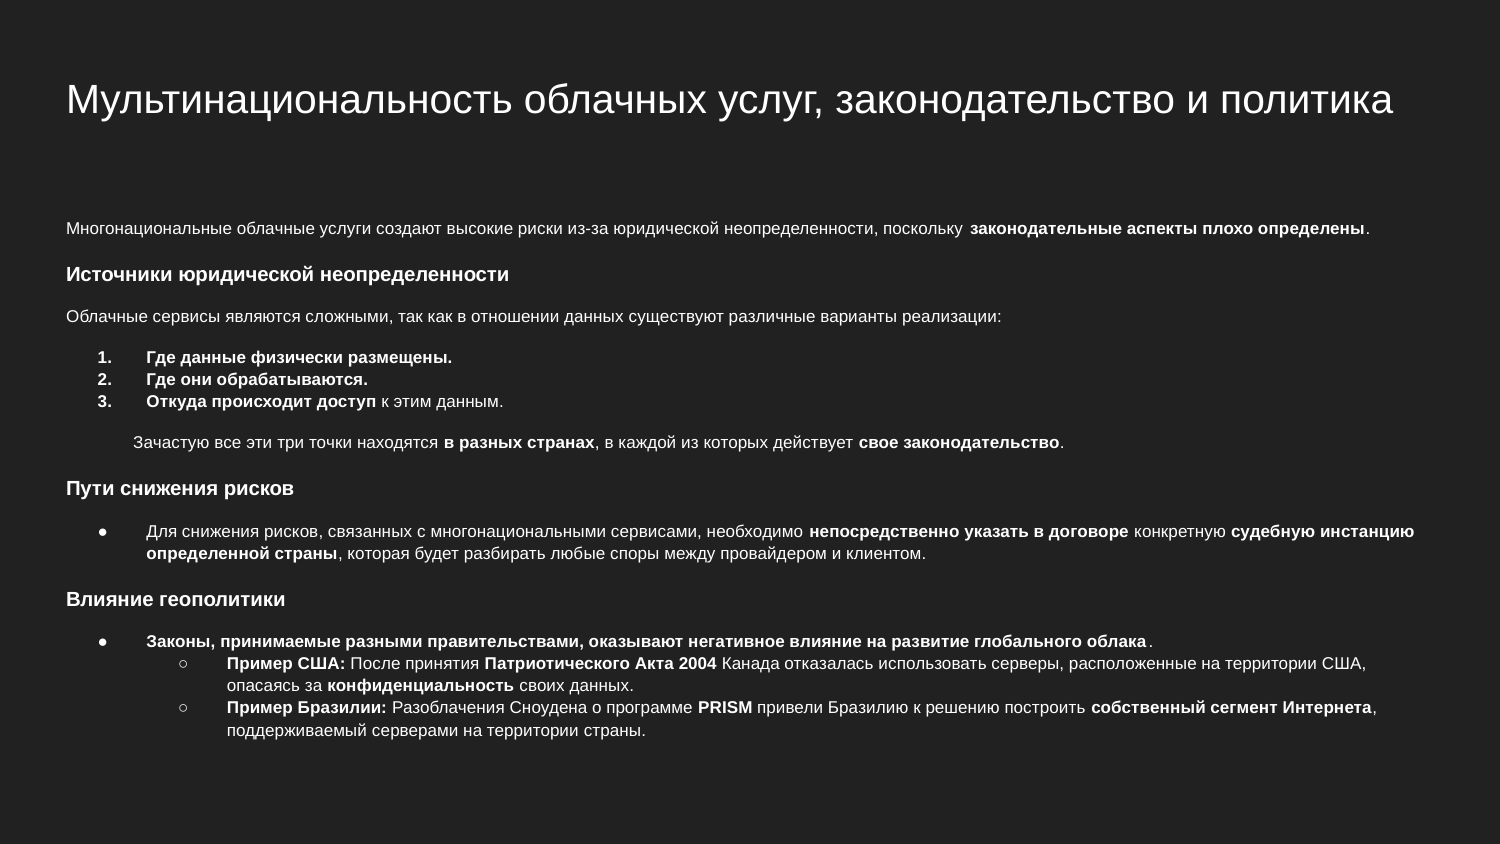

# Мультинациональность облачных услуг, законодательство и политика
Многонациональные облачные услуги создают высокие риски из-за юридической неопределенности, поскольку законодательные аспекты плохо определены.
Источники юридической неопределенности
Облачные сервисы являются сложными, так как в отношении данных существуют различные варианты реализации:
Где данные физически размещены.
Где они обрабатываются.
Откуда происходит доступ к этим данным.
Зачастую все эти три точки находятся в разных странах, в каждой из которых действует свое законодательство.
Пути снижения рисков
Для снижения рисков, связанных с многонациональными сервисами, необходимо непосредственно указать в договоре конкретную судебную инстанцию определенной страны, которая будет разбирать любые споры между провайдером и клиентом.
Влияние геополитики
Законы, принимаемые разными правительствами, оказывают негативное влияние на развитие глобального облака.
Пример США: После принятия Патриотического Акта 2004 Канада отказалась использовать серверы, расположенные на территории США, опасаясь за конфиденциальность своих данных.
Пример Бразилии: Разоблачения Сноудена о программе PRISM привели Бразилию к решению построить собственный сегмент Интернета, поддерживаемый серверами на территории страны.